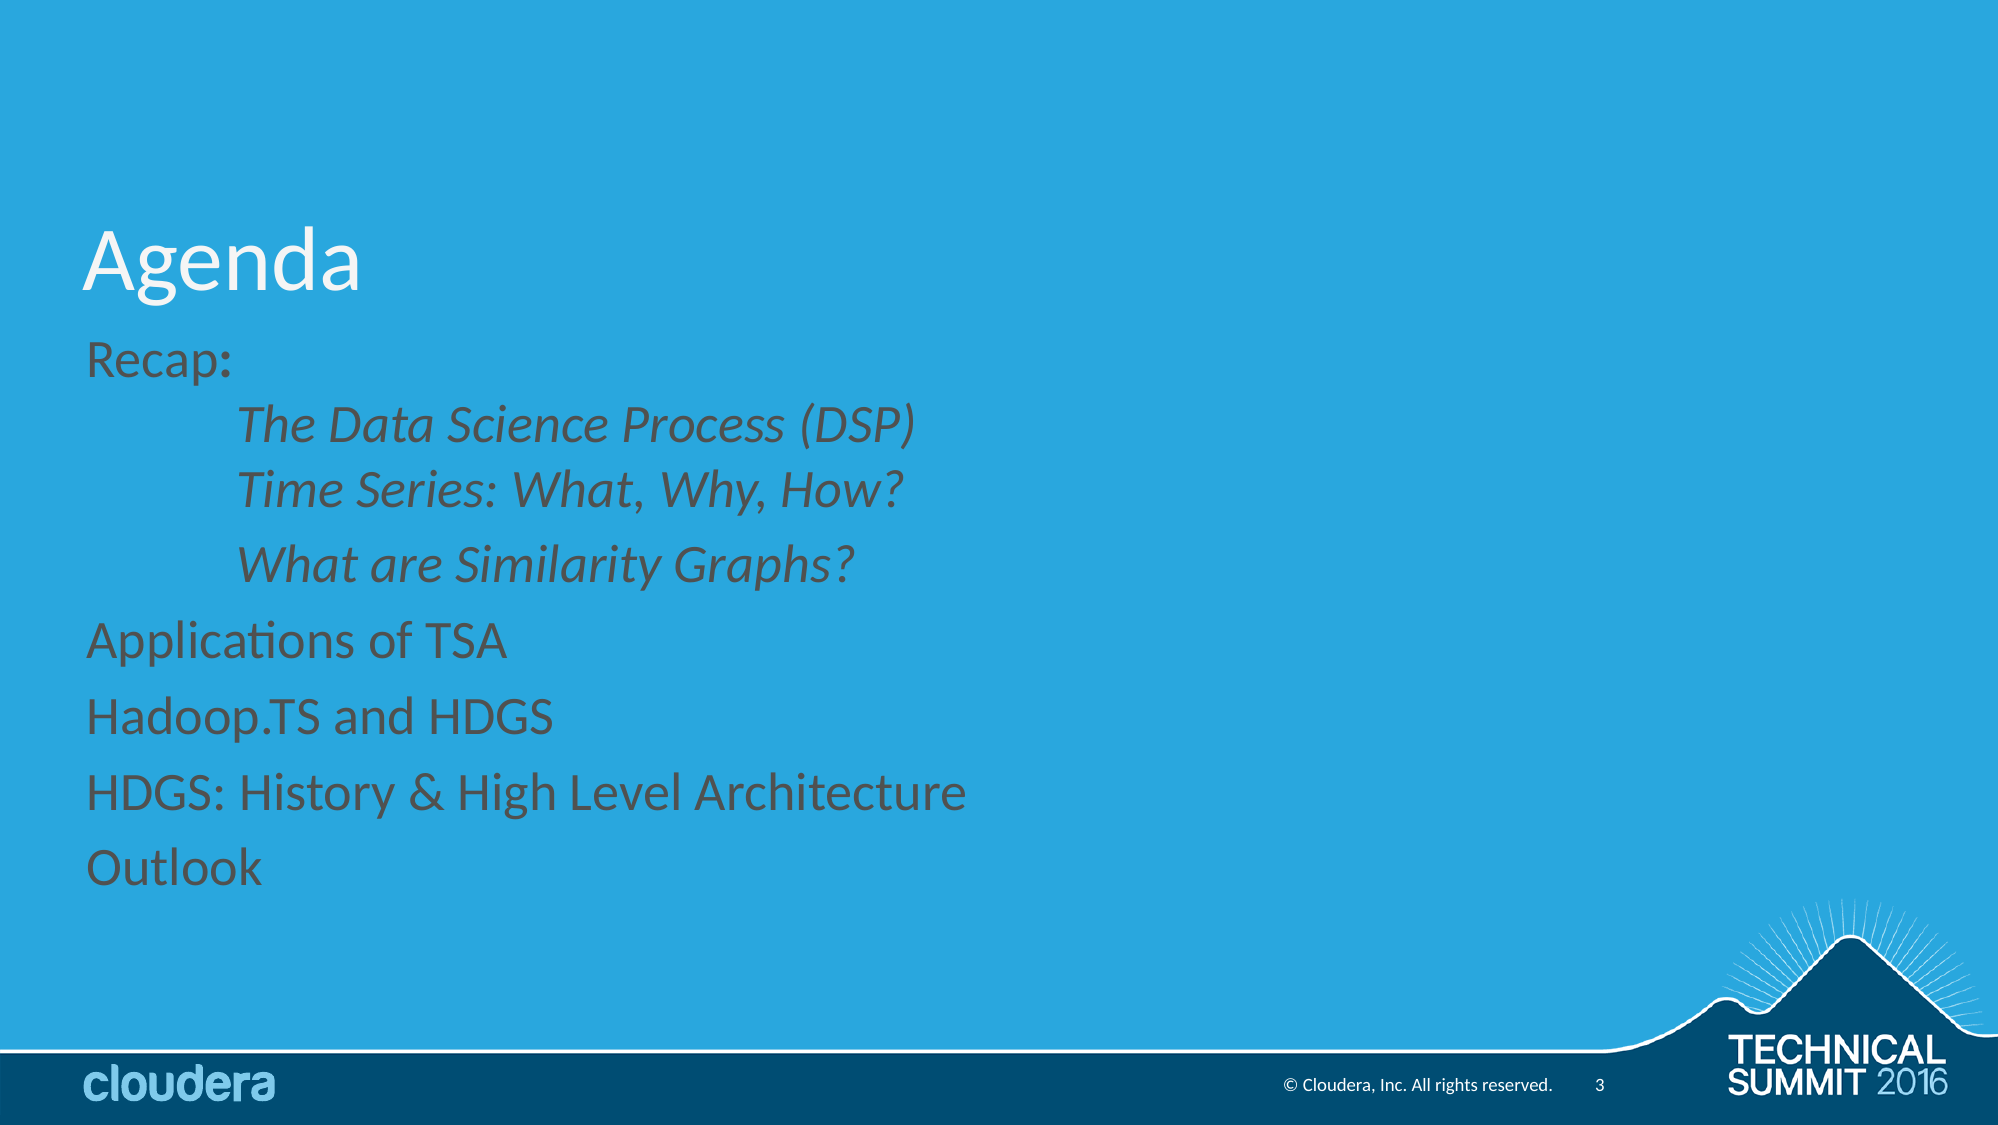

# Agenda
Recap:
	The Data Science Process (DSP)
	Time Series: What, Why, How?
	What are Similarity Graphs?
Applications of TSA
Hadoop.TS and HDGS
HDGS: History & High Level Architecture
Outlook